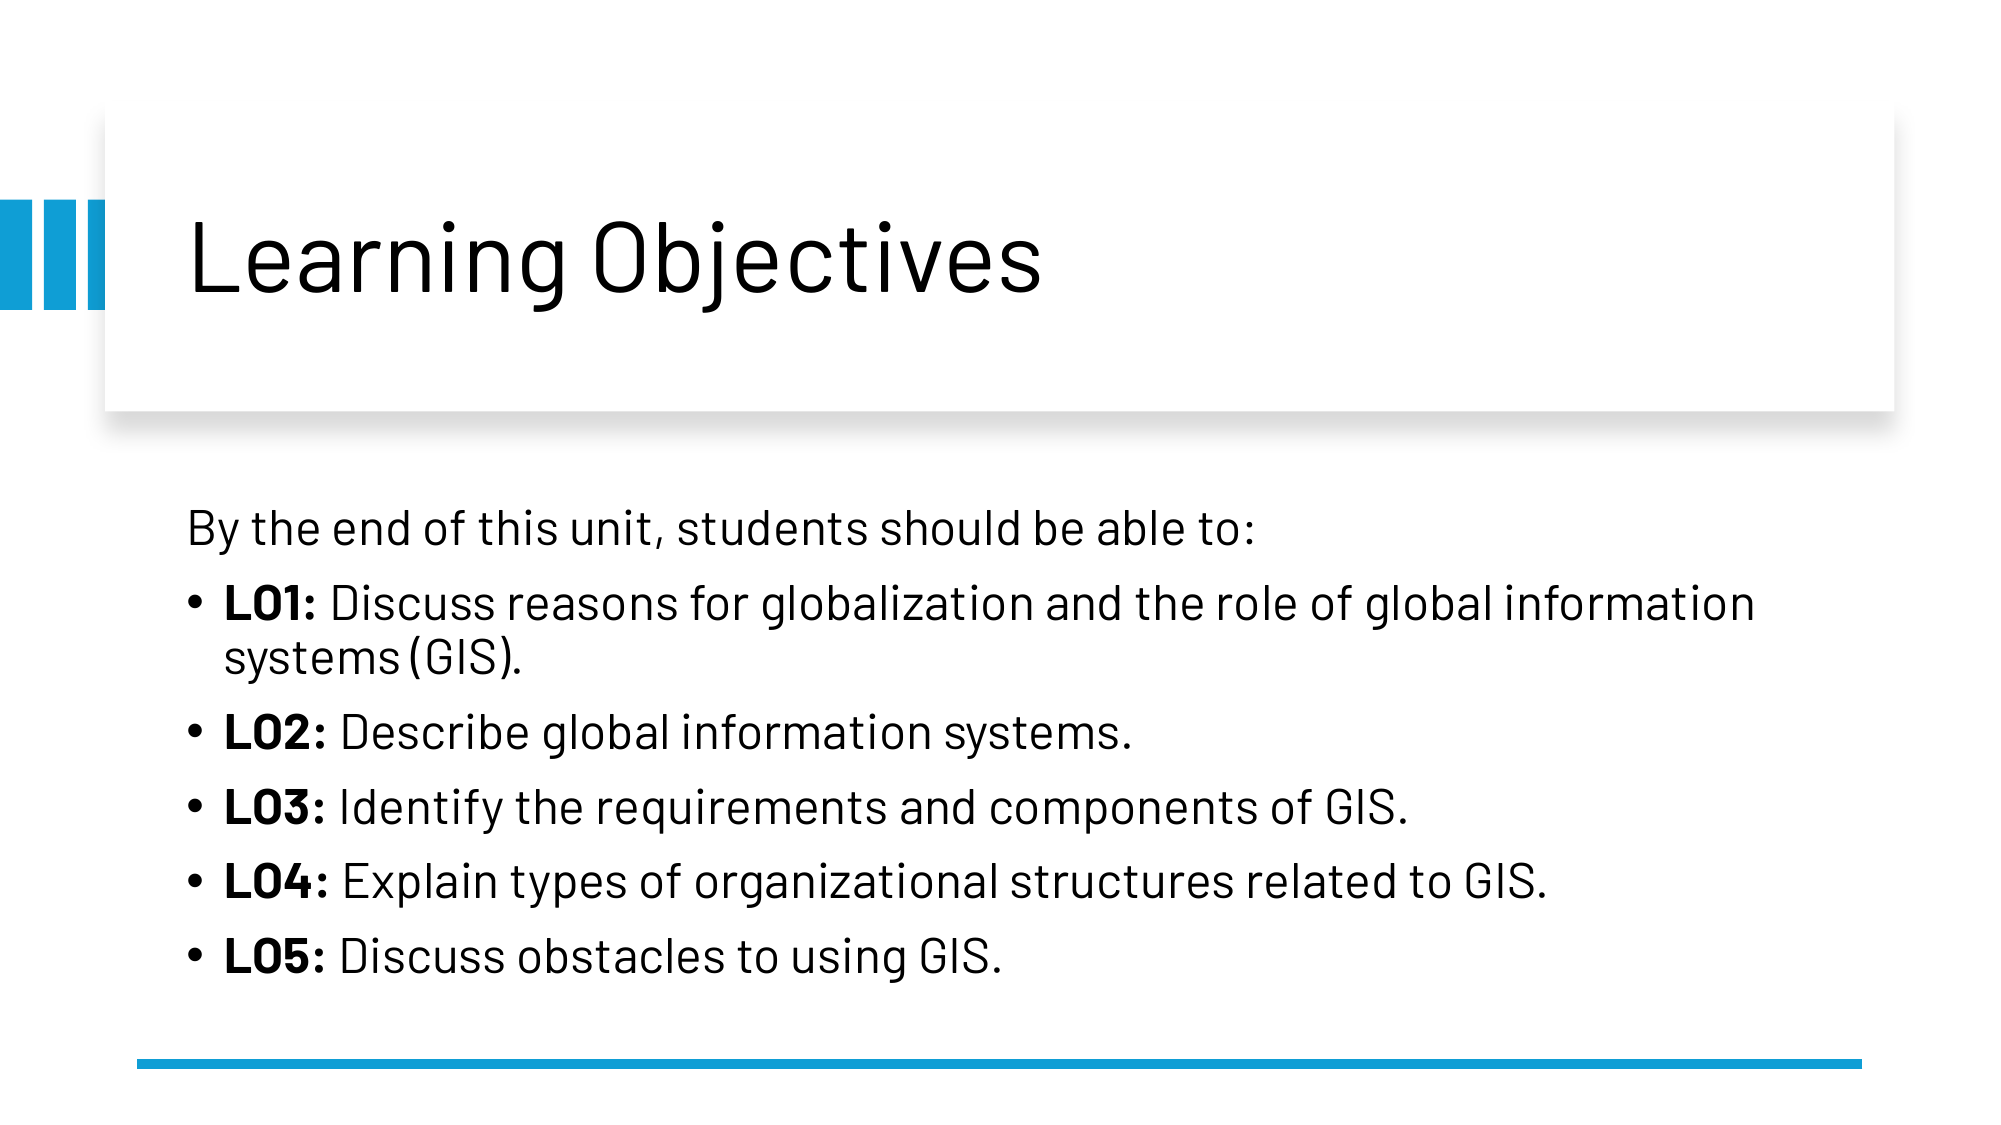

# Learning Objectives

By the end of this unit, students should be able to:
LO1: Discuss reasons for globalization and the role of global information systems (GIS).
LO2: Describe global information systems.
LO3: Identify the requirements and components of GIS.
LO4: Explain types of organizational structures related to GIS.
LO5: Discuss obstacles to using GIS.